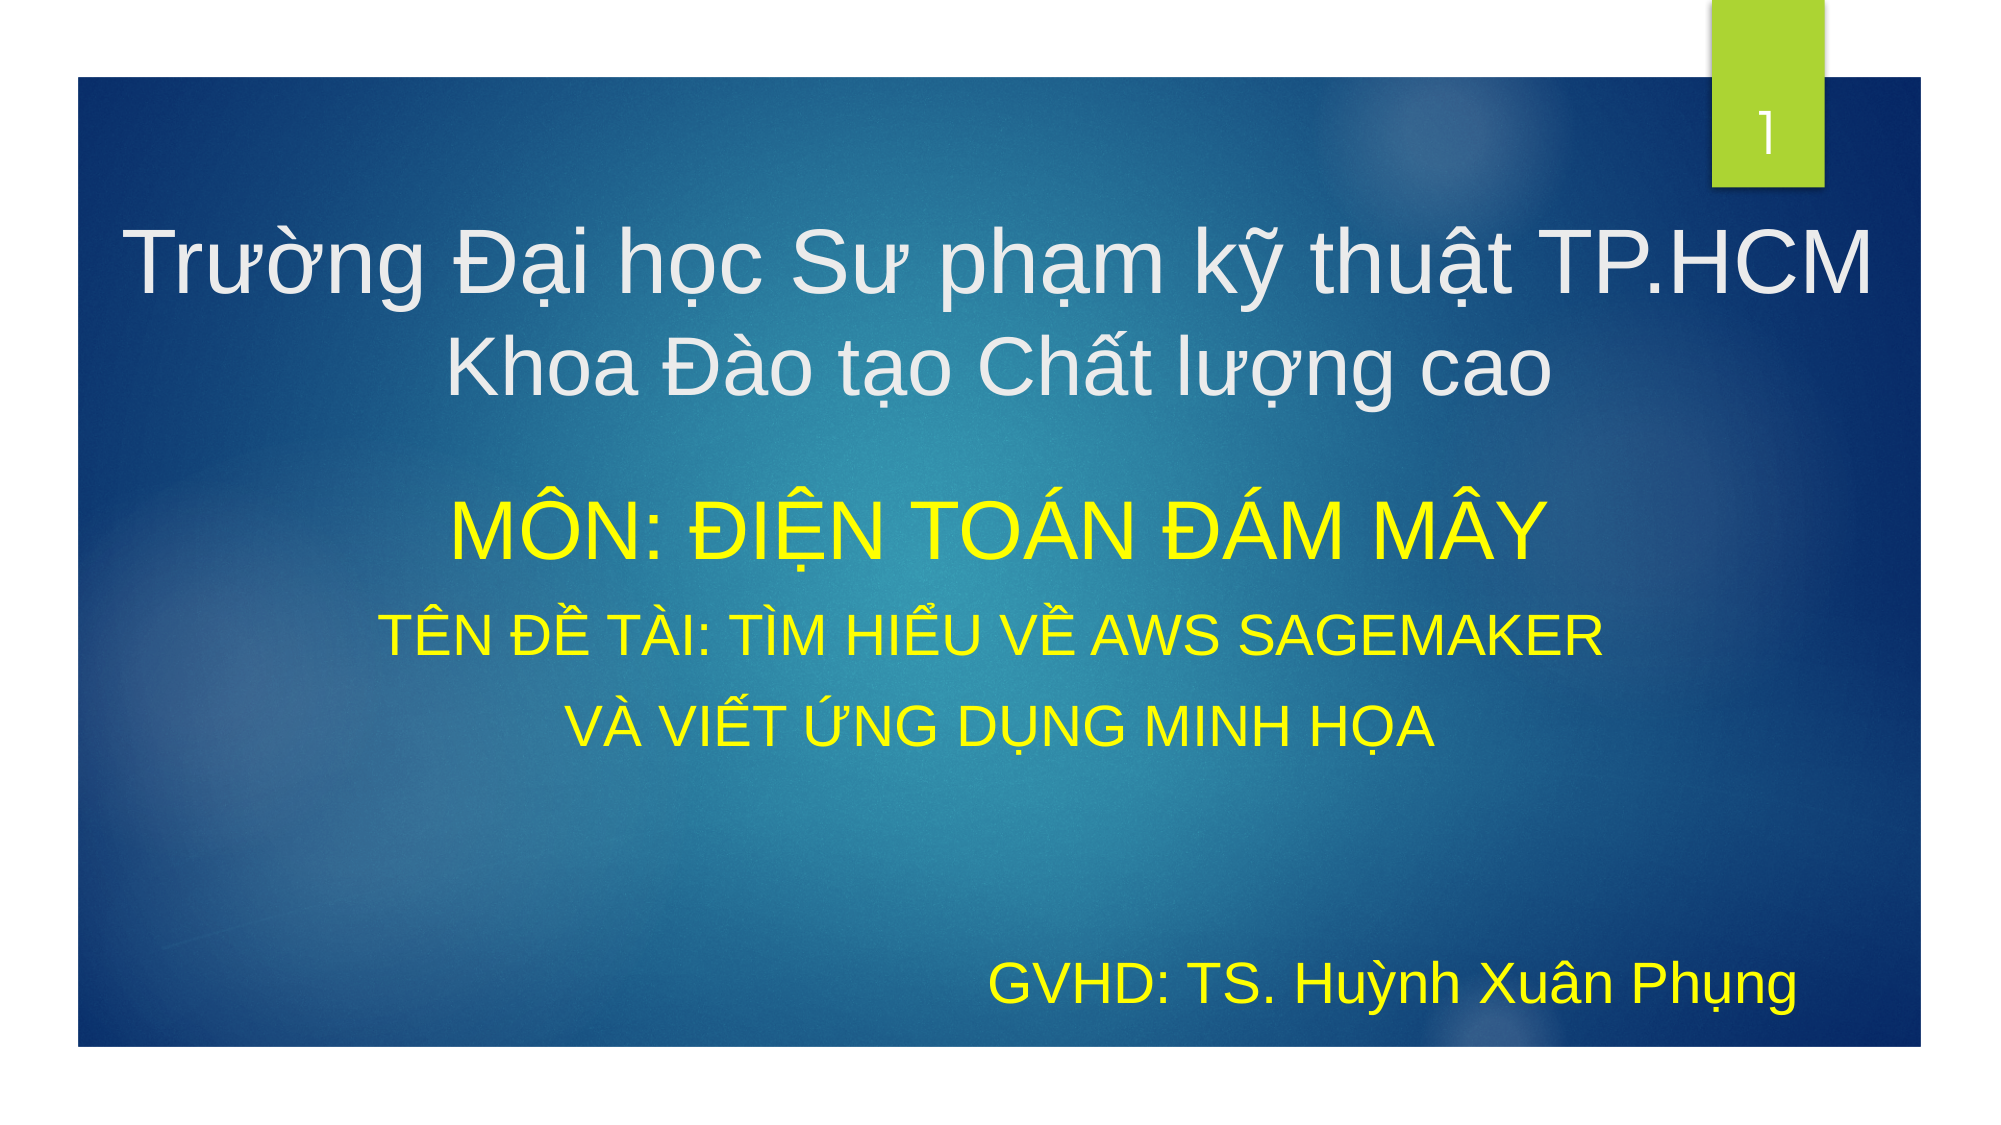

1
# Trường Đại học Sư phạm kỹ thuật TP.HCM Khoa Đào tạo Chất lượng cao
MÔN: ĐIỆN TOÁN ĐÁM MÂY
TÊN ĐỀ TÀI: TÌM HIỂU VỀ AWS SAGEMAKER
VÀ VIẾT ỨNG DỤNG MINH HỌA
GVHD: TS. Huỳnh Xuân Phụng